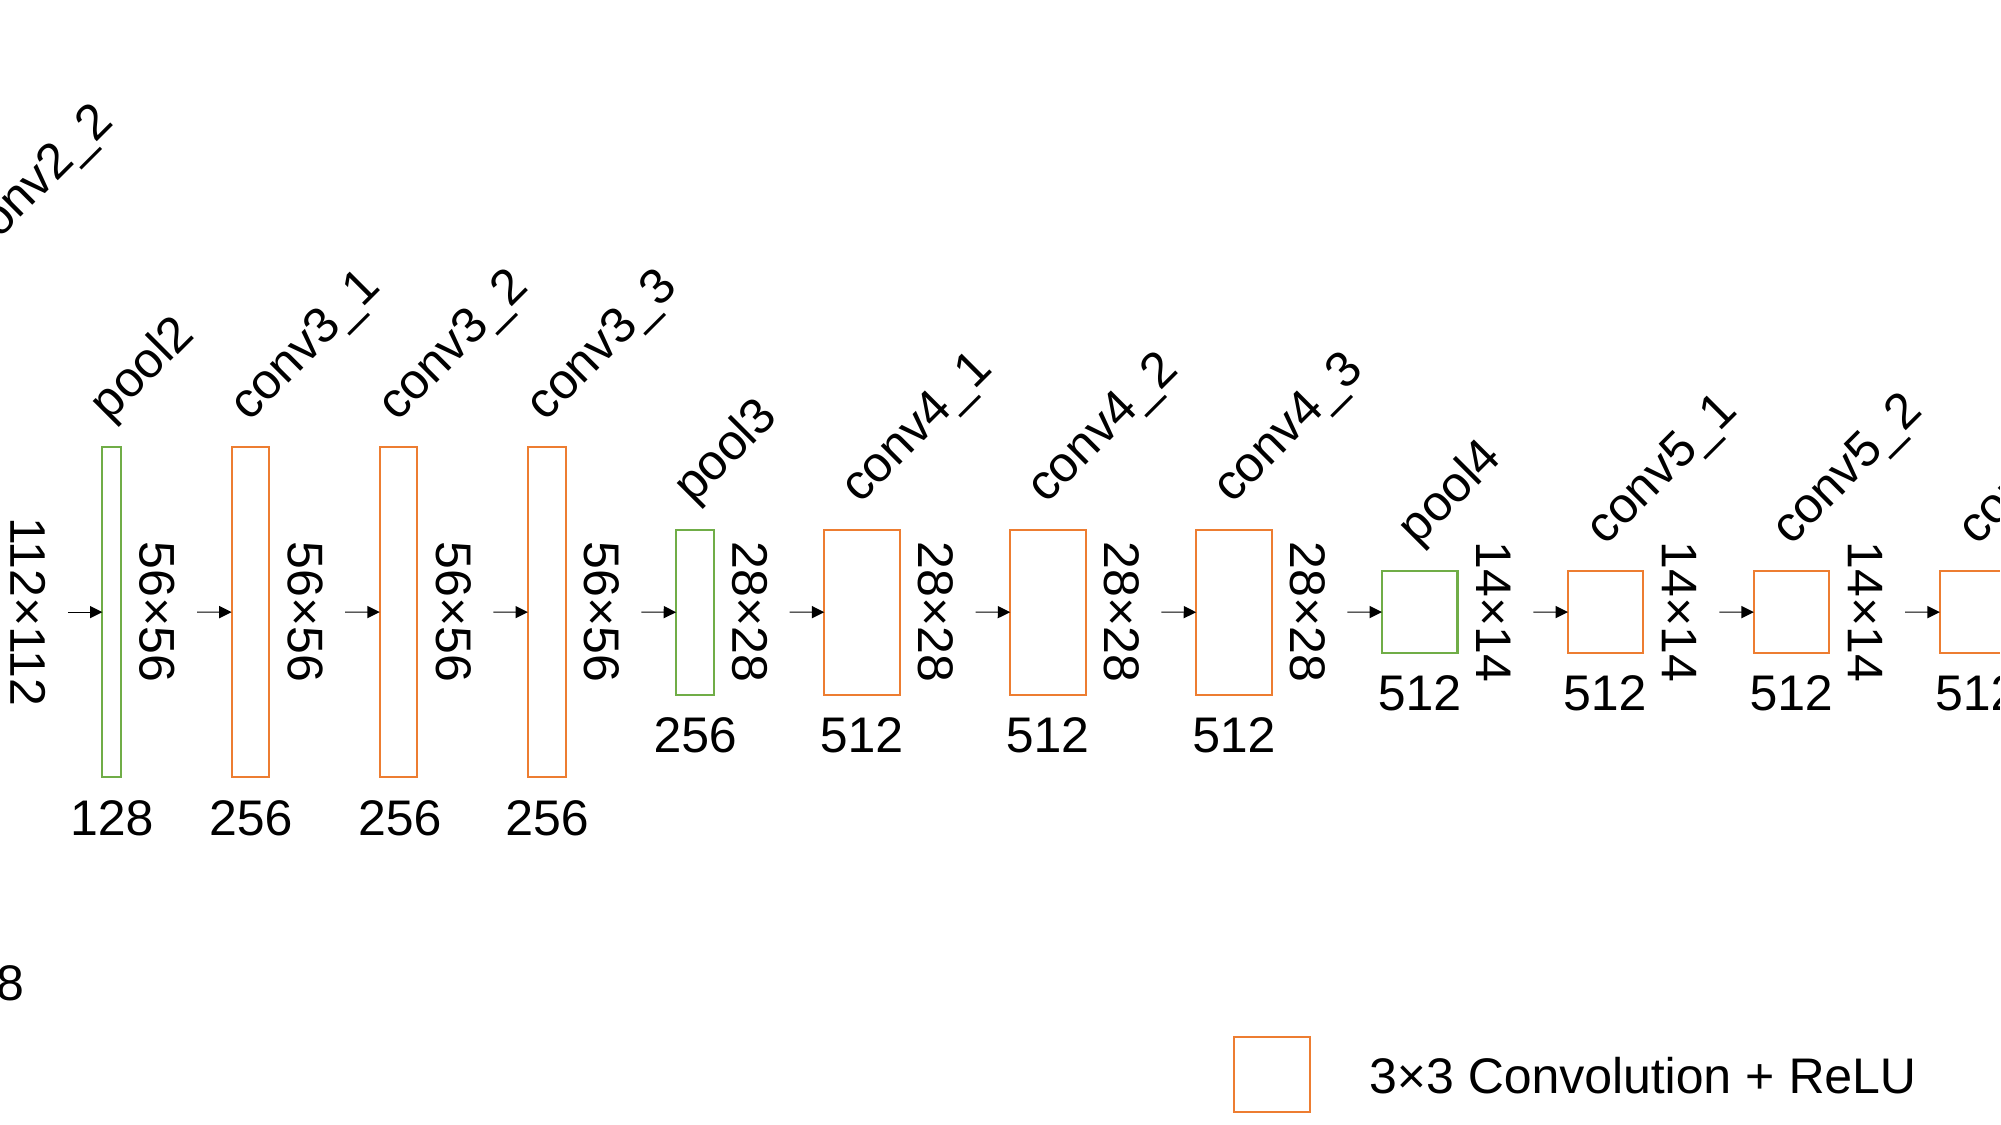

conv1_1
conv1_2

224×224

224×224
conv2_1
conv2_2
pool1

112×112

112×112

112×112
conv3_1
conv3_2
conv3_3
Fully Connected Layers
pool2
conv4_1
conv4_2
conv4_3
pool3
conv5_1
conv5_2
conv5_3

56×56

56×56

56×56

56×56
pool4
pool5

28×28

28×28

28×28

28×28

14×14

14×14

14×14

14×14
7×7

Original Image
224×224
512
512
512
512
512
256
512
512
512
128
256
256
256
128
128
64
3×3 Convolution + ReLU

2×2 Max Pooling

3
64
64